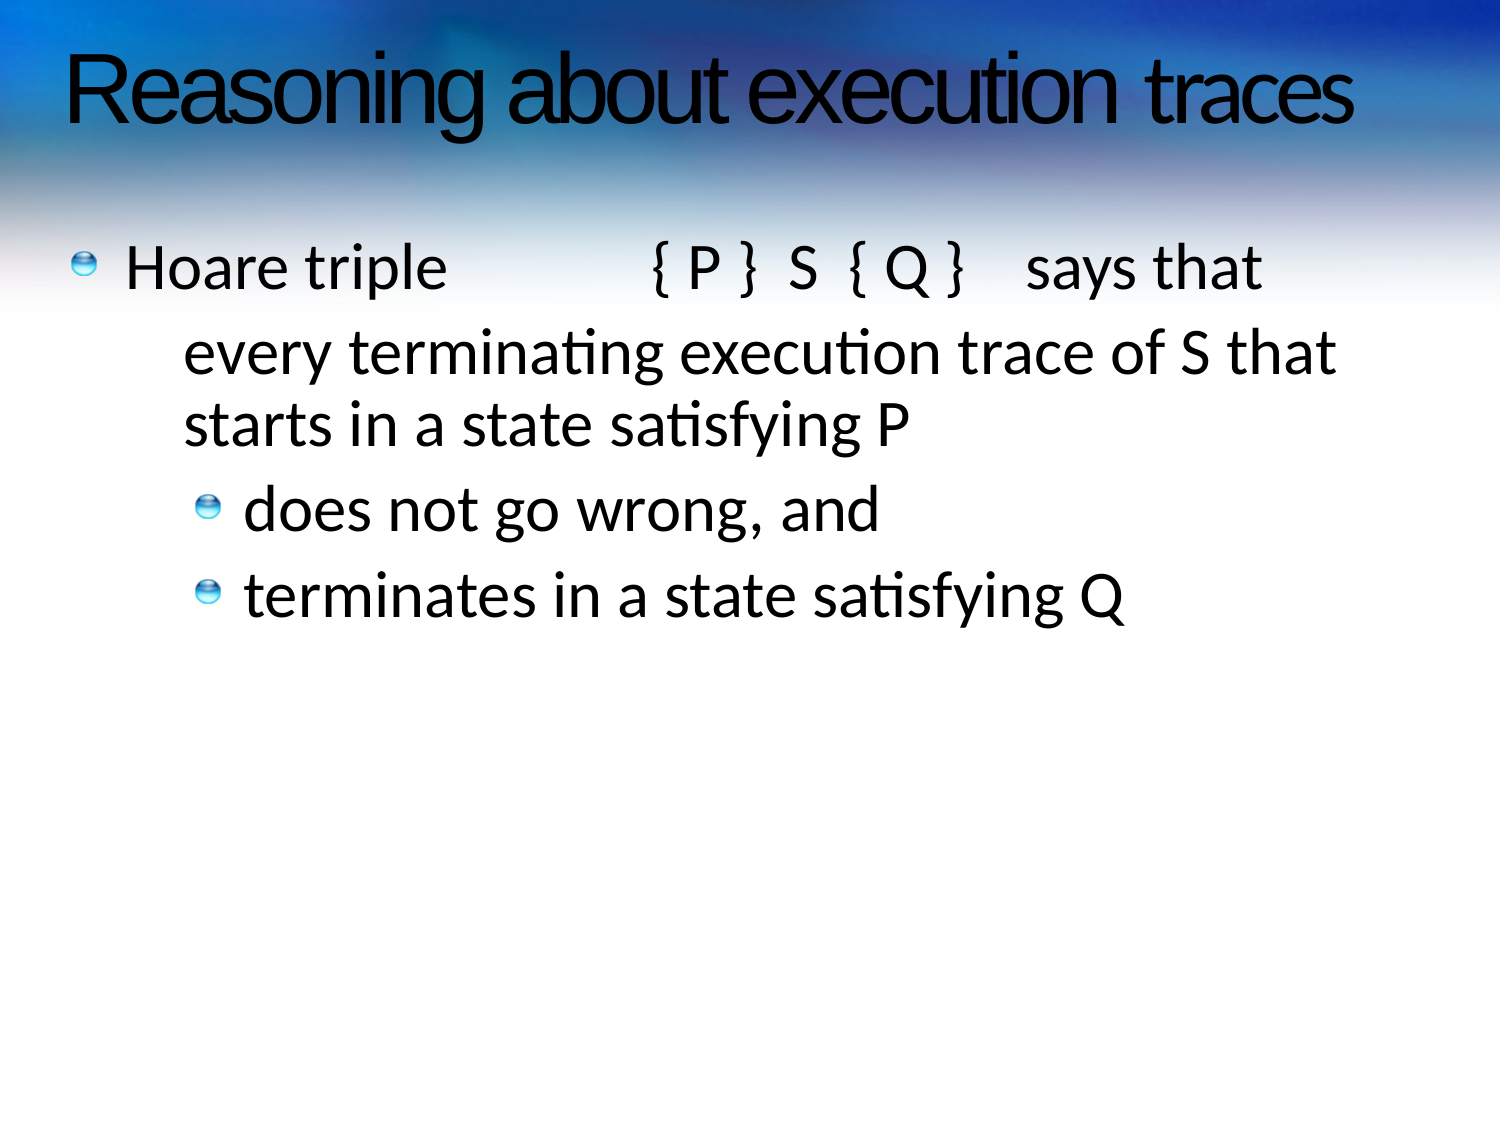

# Reasoning about execution traces
Hoare triple	{ P }  S  { Q }	says that
	every terminating execution trace of S that starts in a state satisfying P
does not go wrong, and
terminates in a state satisfying Q